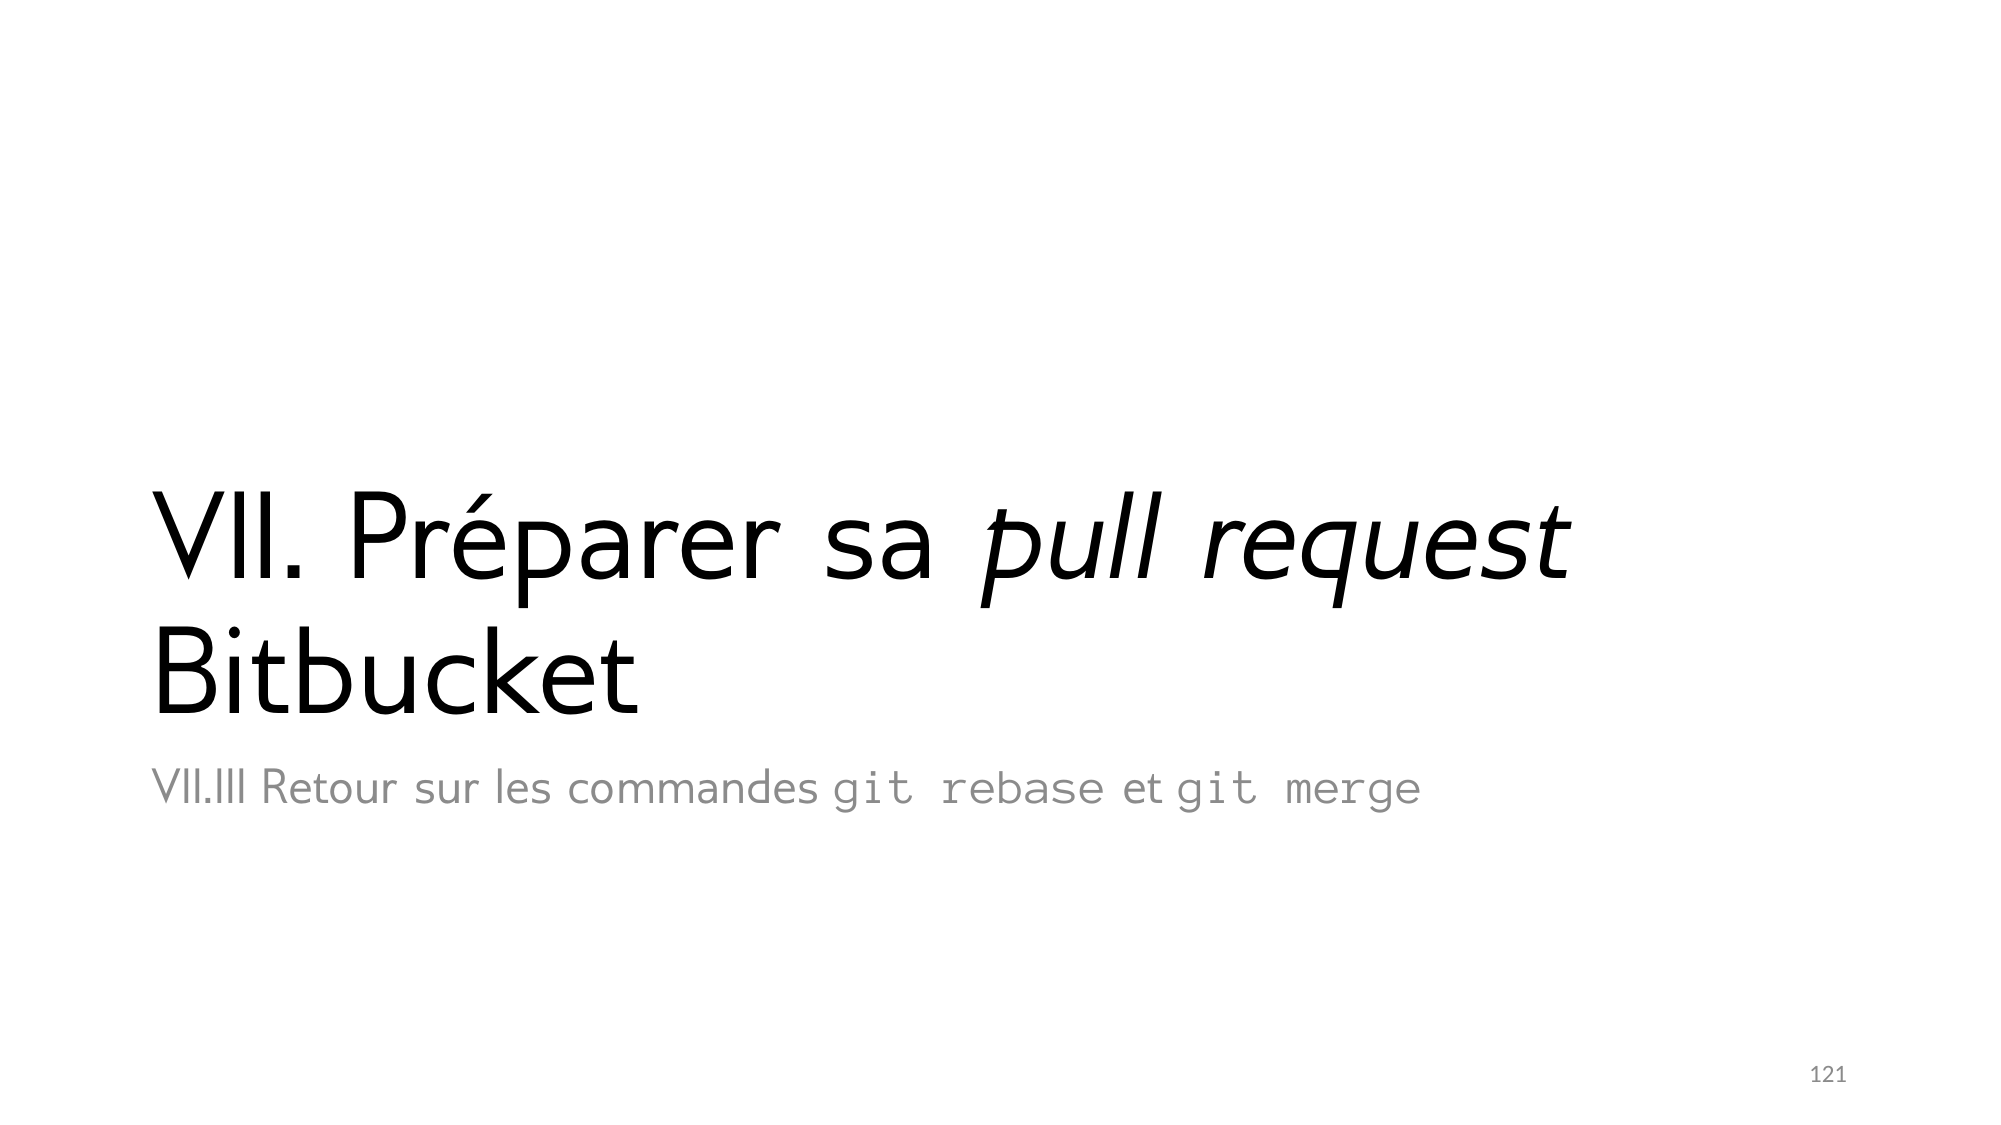

# VII. Préparer sa pull request Bitbucket
VII.III Retour sur les commandes git rebase et git merge
121